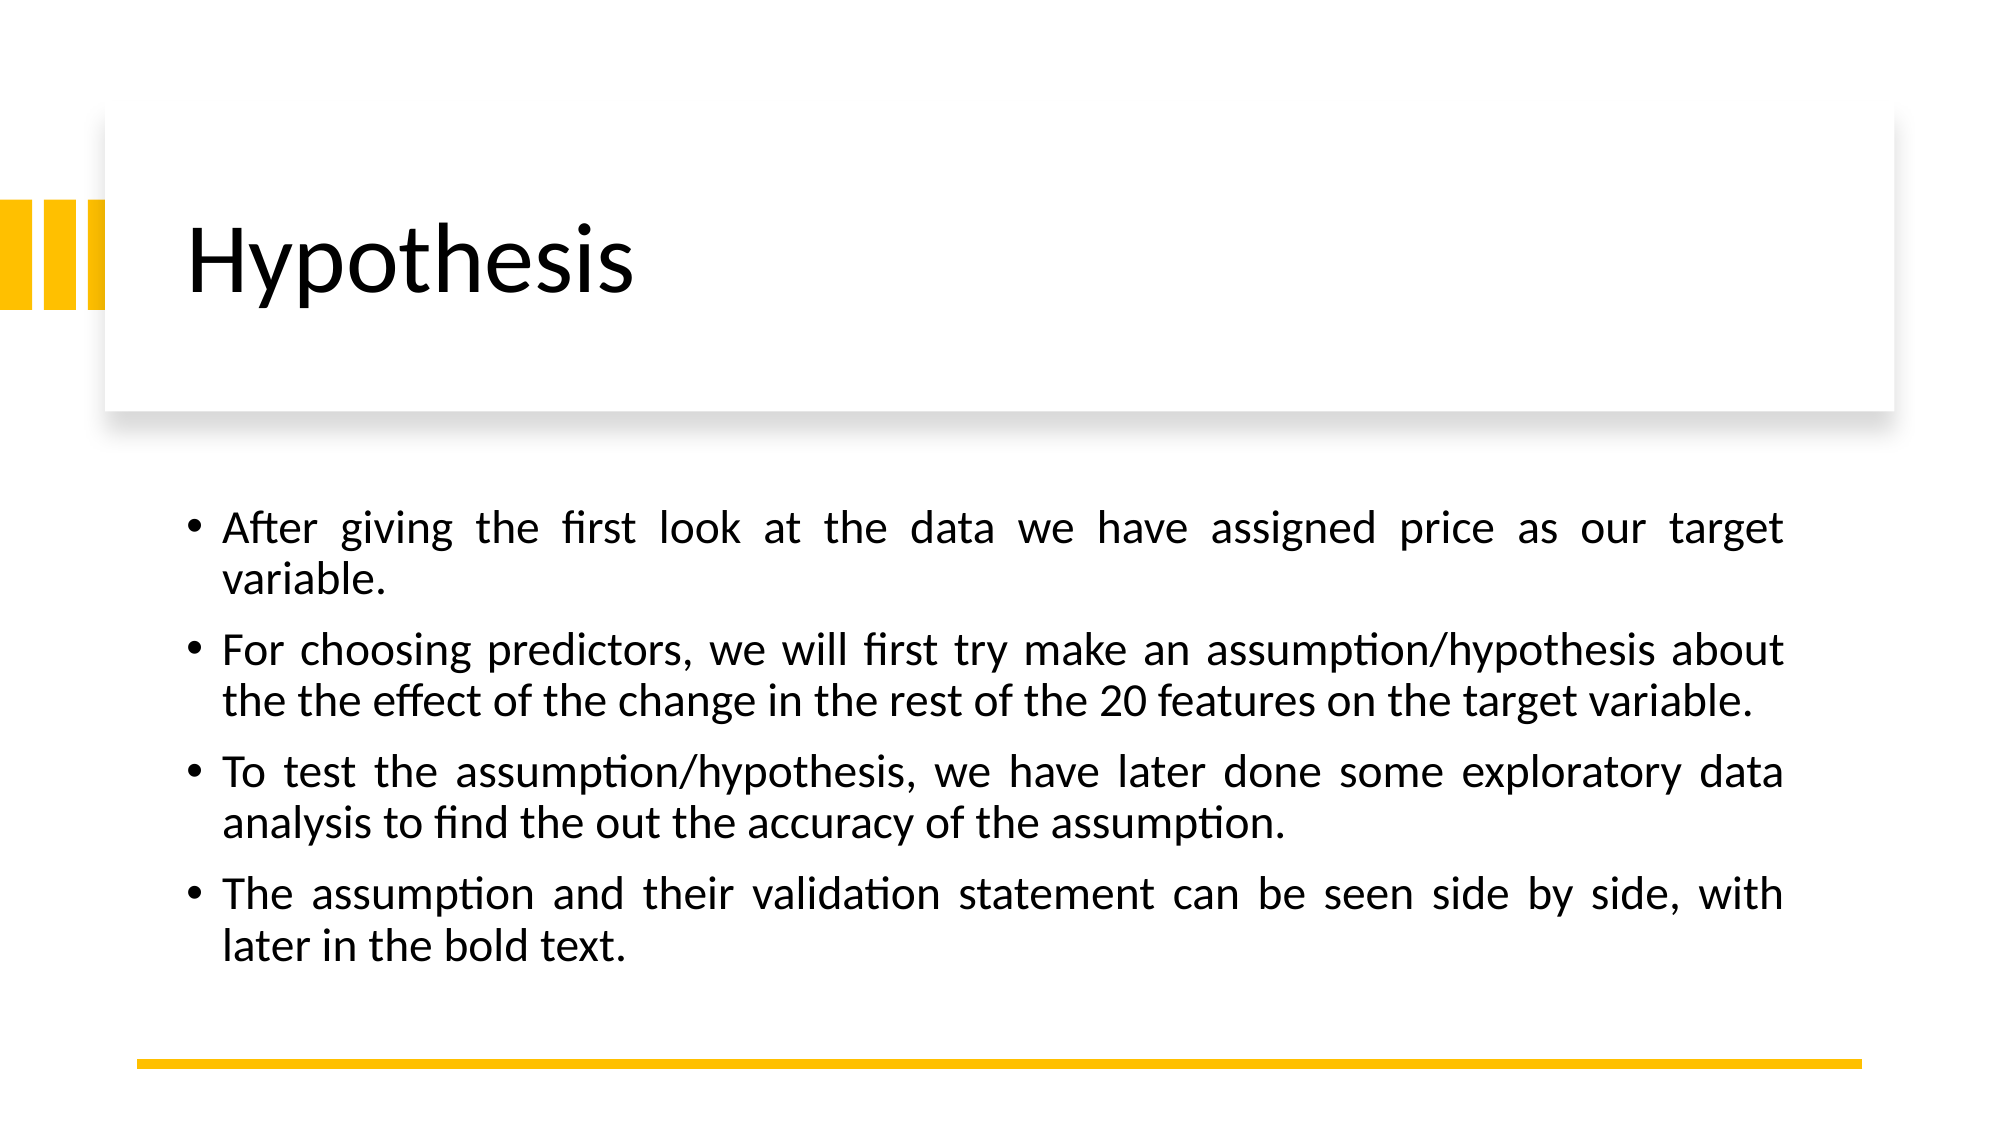

# Hypothesis

After giving the first look at the data we have assigned price as our target variable.
For choosing predictors, we will first try make an assumption/hypothesis about the the effect of the change in the rest of the 20 features on the target variable.
To test the assumption/hypothesis, we have later done some exploratory data analysis to find the out the accuracy of the assumption.
The assumption and their validation statement can be seen side by side, with later in the bold text.